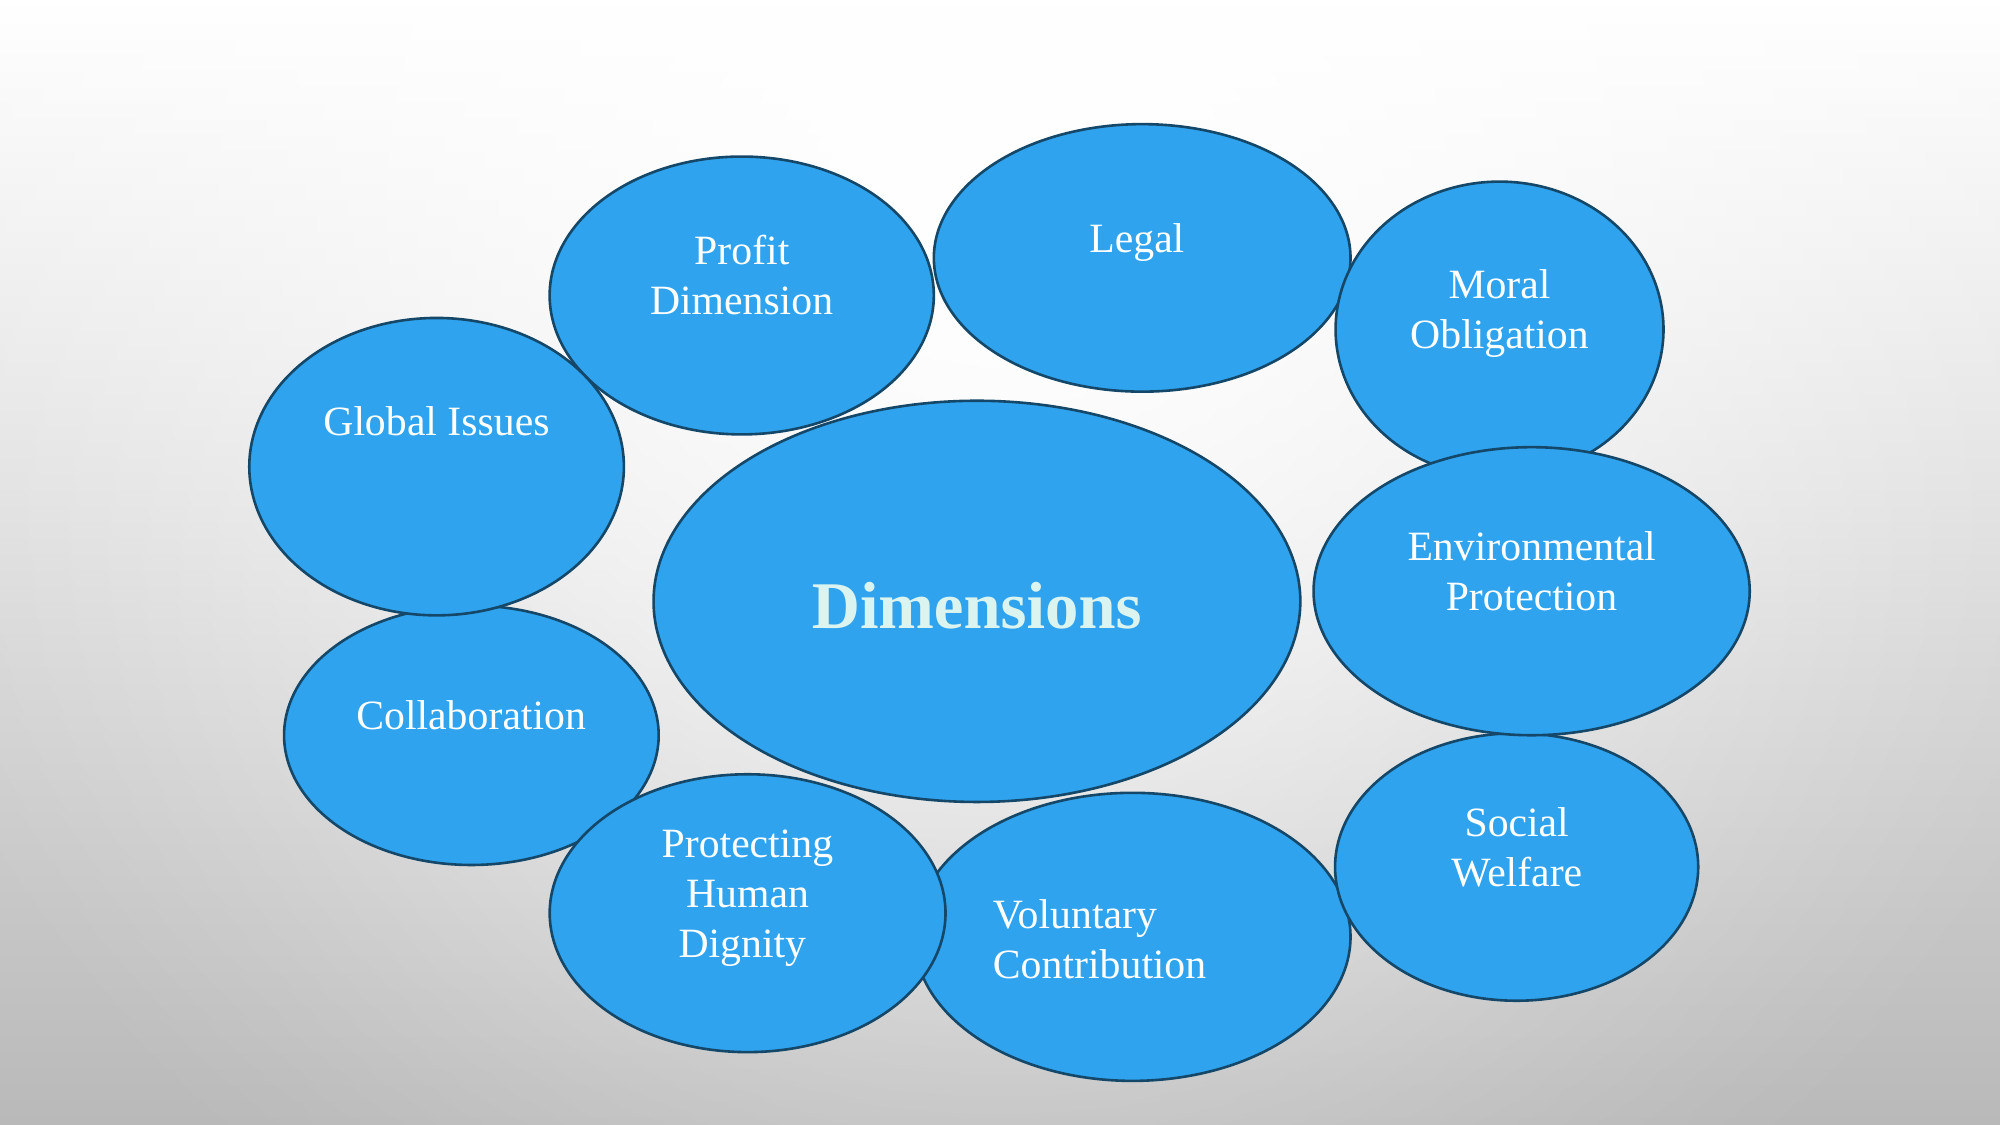

#
Legal

Profit Dimension

Moral Obligation

Global Issues

Dimensions
Environmental Protection

Collaboration

Social Welfare

Protecting Human Dignity

Voluntary Contribution